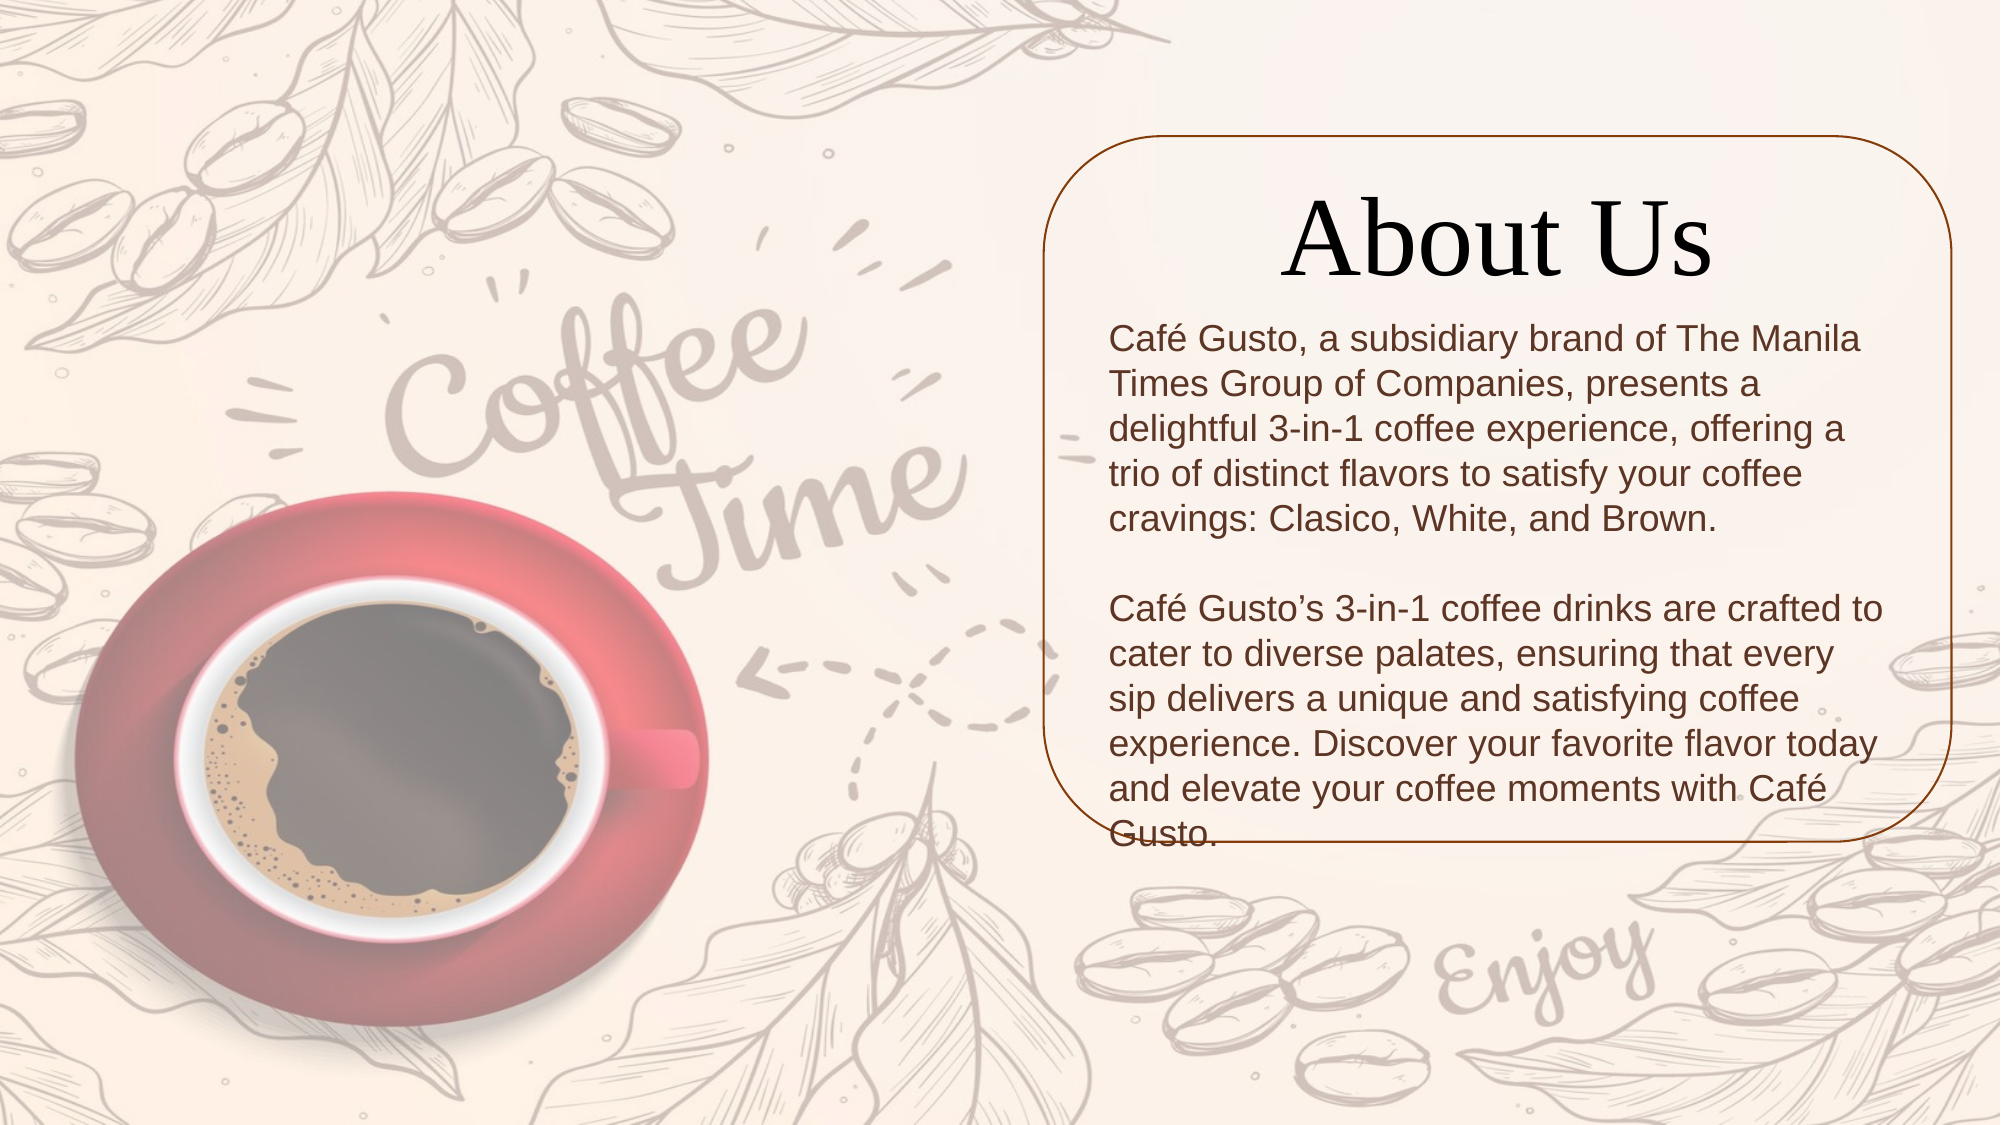

About Us
Café Gusto, a subsidiary brand of The Manila Times Group of Companies, presents a delightful 3-in-1 coffee experience, offering a trio of distinct flavors to satisfy your coffee cravings: Clasico, White, and Brown.

Café Gusto’s 3-in-1 coffee drinks are crafted to cater to diverse palates, ensuring that every sip delivers a unique and satisfying coffee experience. Discover your favorite flavor today and elevate your coffee moments with Café Gusto.